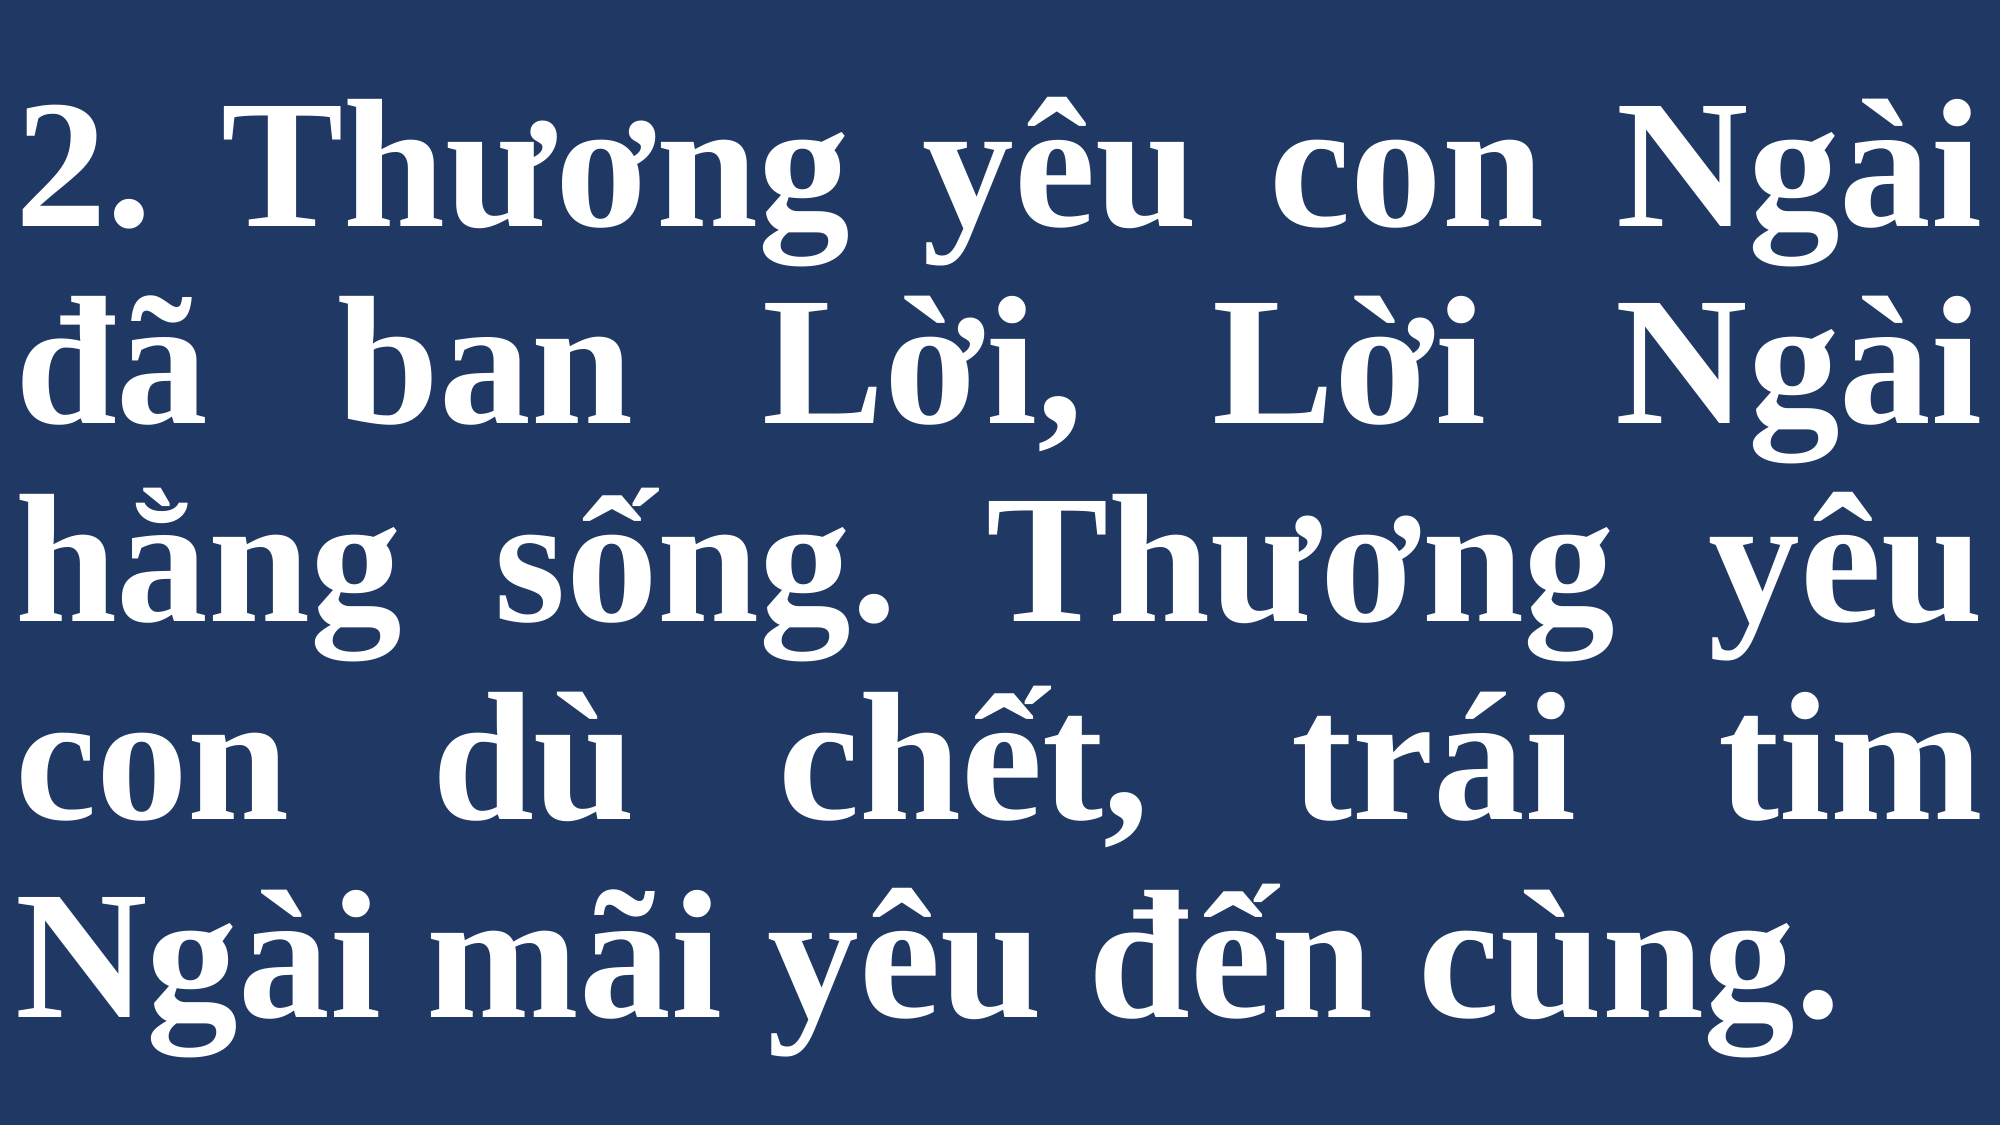

# 2. Thương yêu con Ngài đã ban Lời, Lời Ngài hằng sống. Thương yêu con dù chết, trái tim Ngài mãi yêu đến cùng.